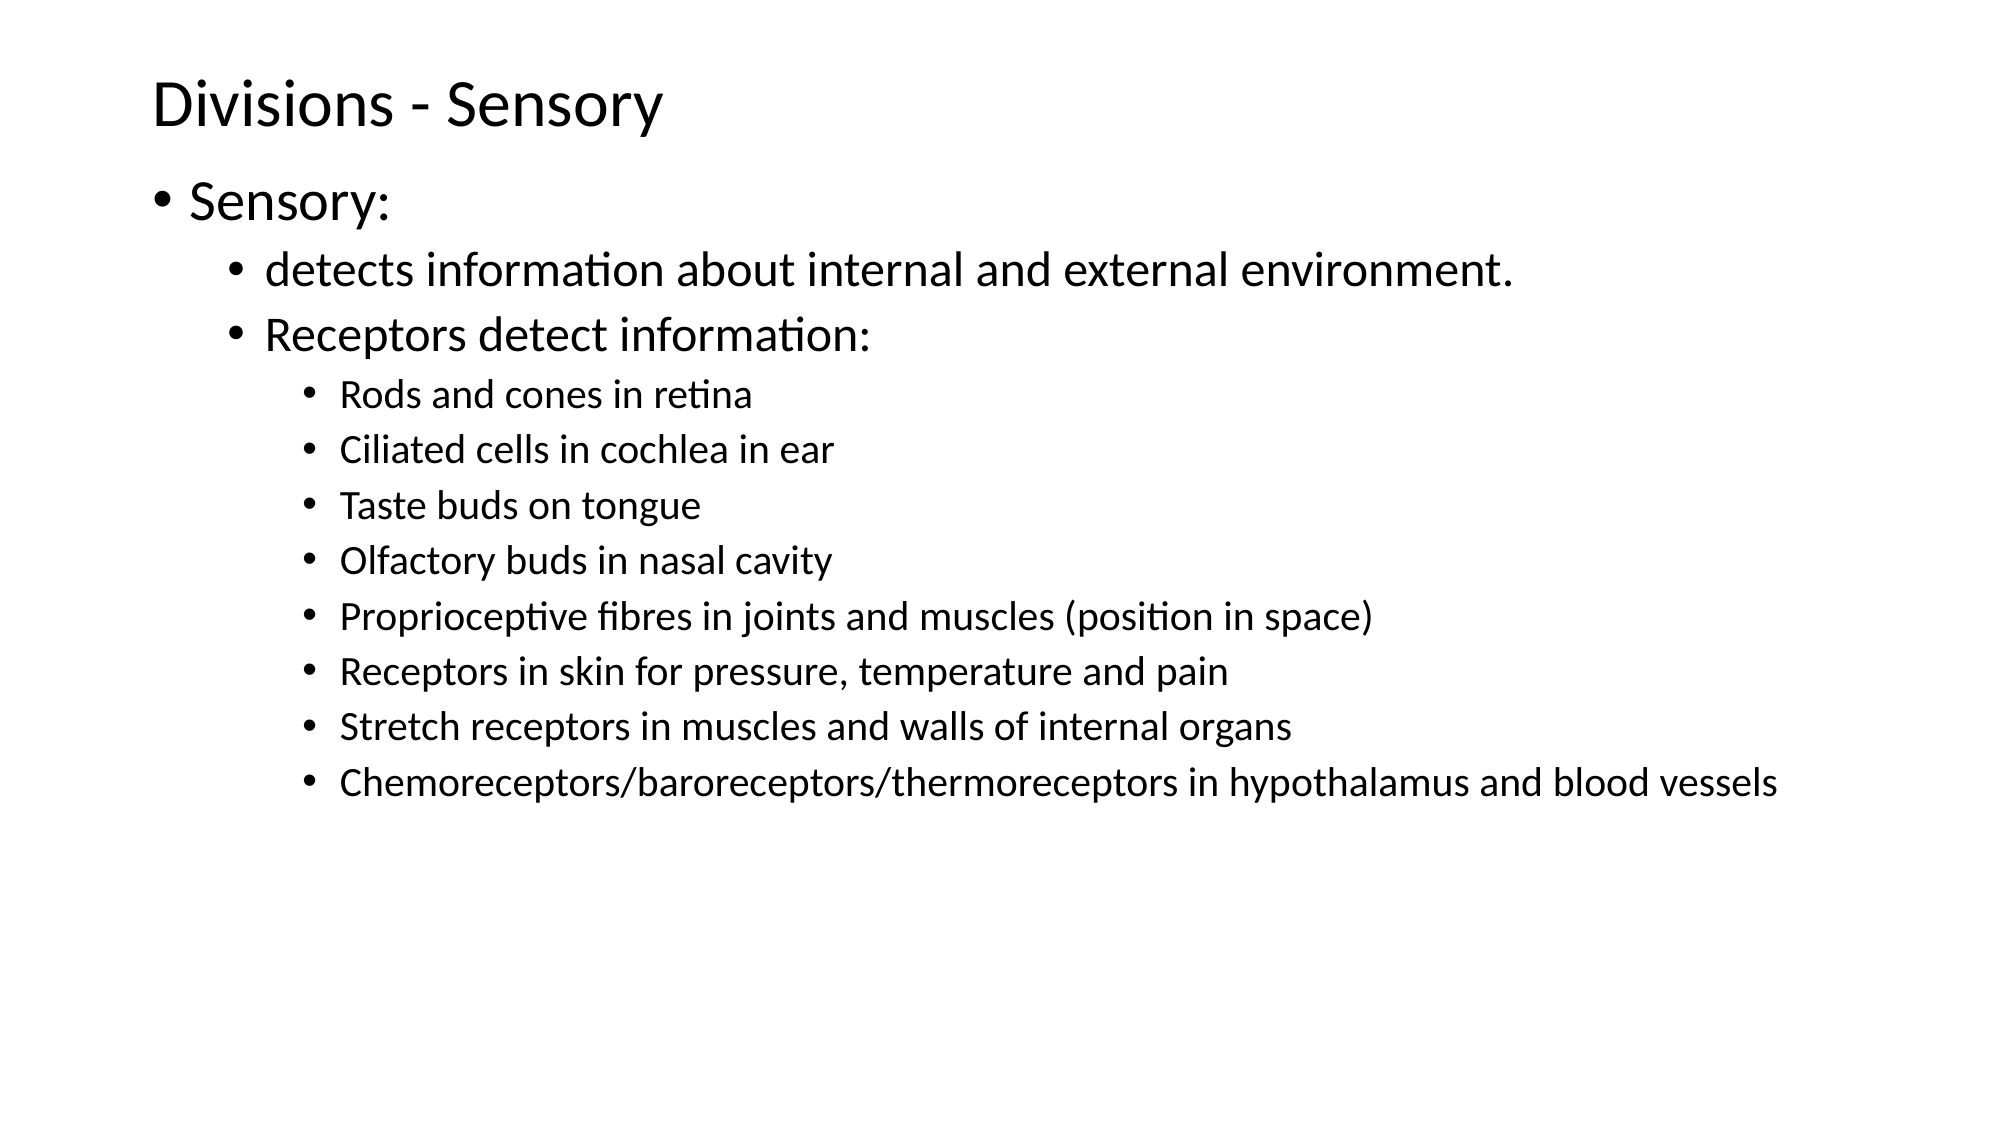

# Divisions - Sensory
Sensory:
detects information about internal and external environment.
Receptors detect information:
Rods and cones in retina
Ciliated cells in cochlea in ear
Taste buds on tongue
Olfactory buds in nasal cavity
Proprioceptive fibres in joints and muscles (position in space)
Receptors in skin for pressure, temperature and pain
Stretch receptors in muscles and walls of internal organs
Chemoreceptors/baroreceptors/thermoreceptors in hypothalamus and blood vessels